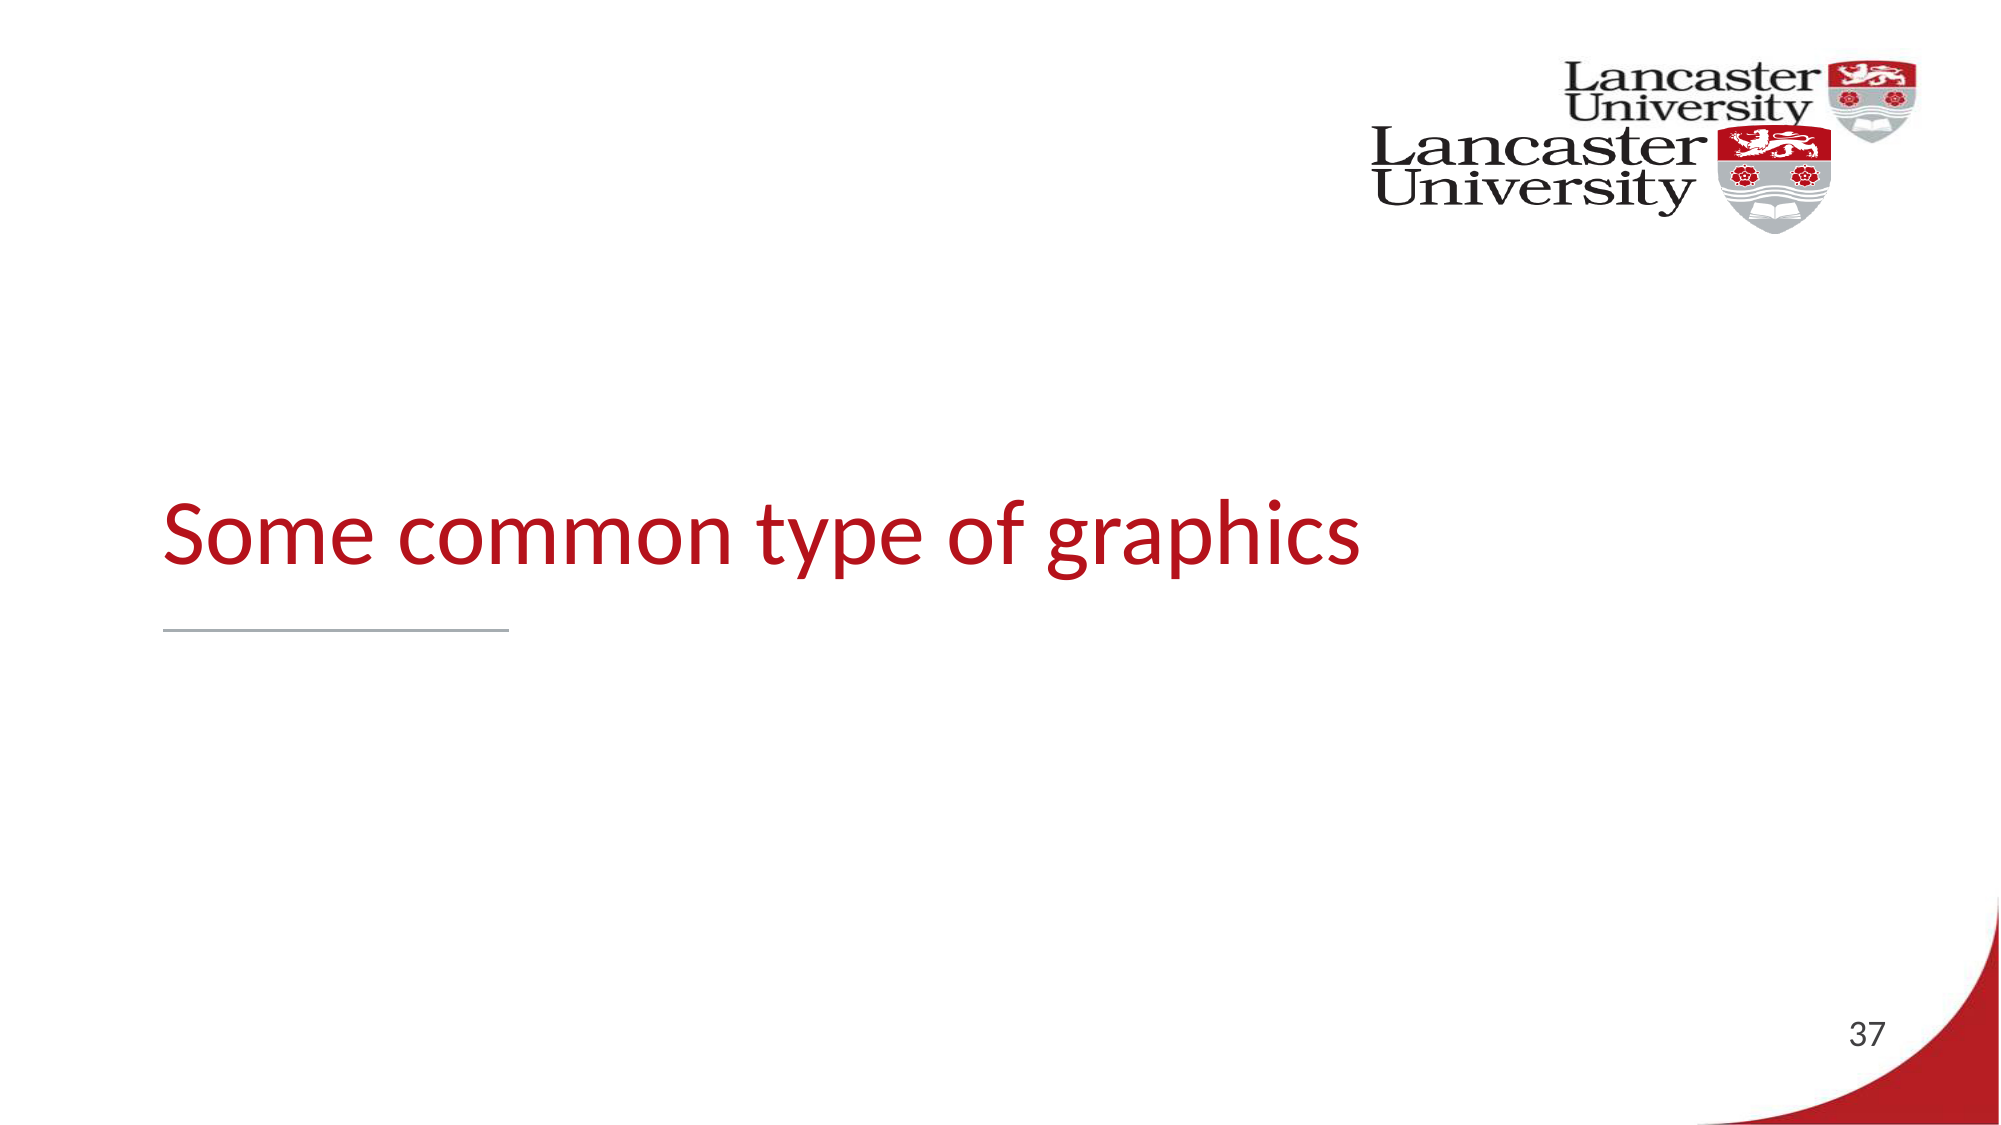

# Some common type of graphics
37